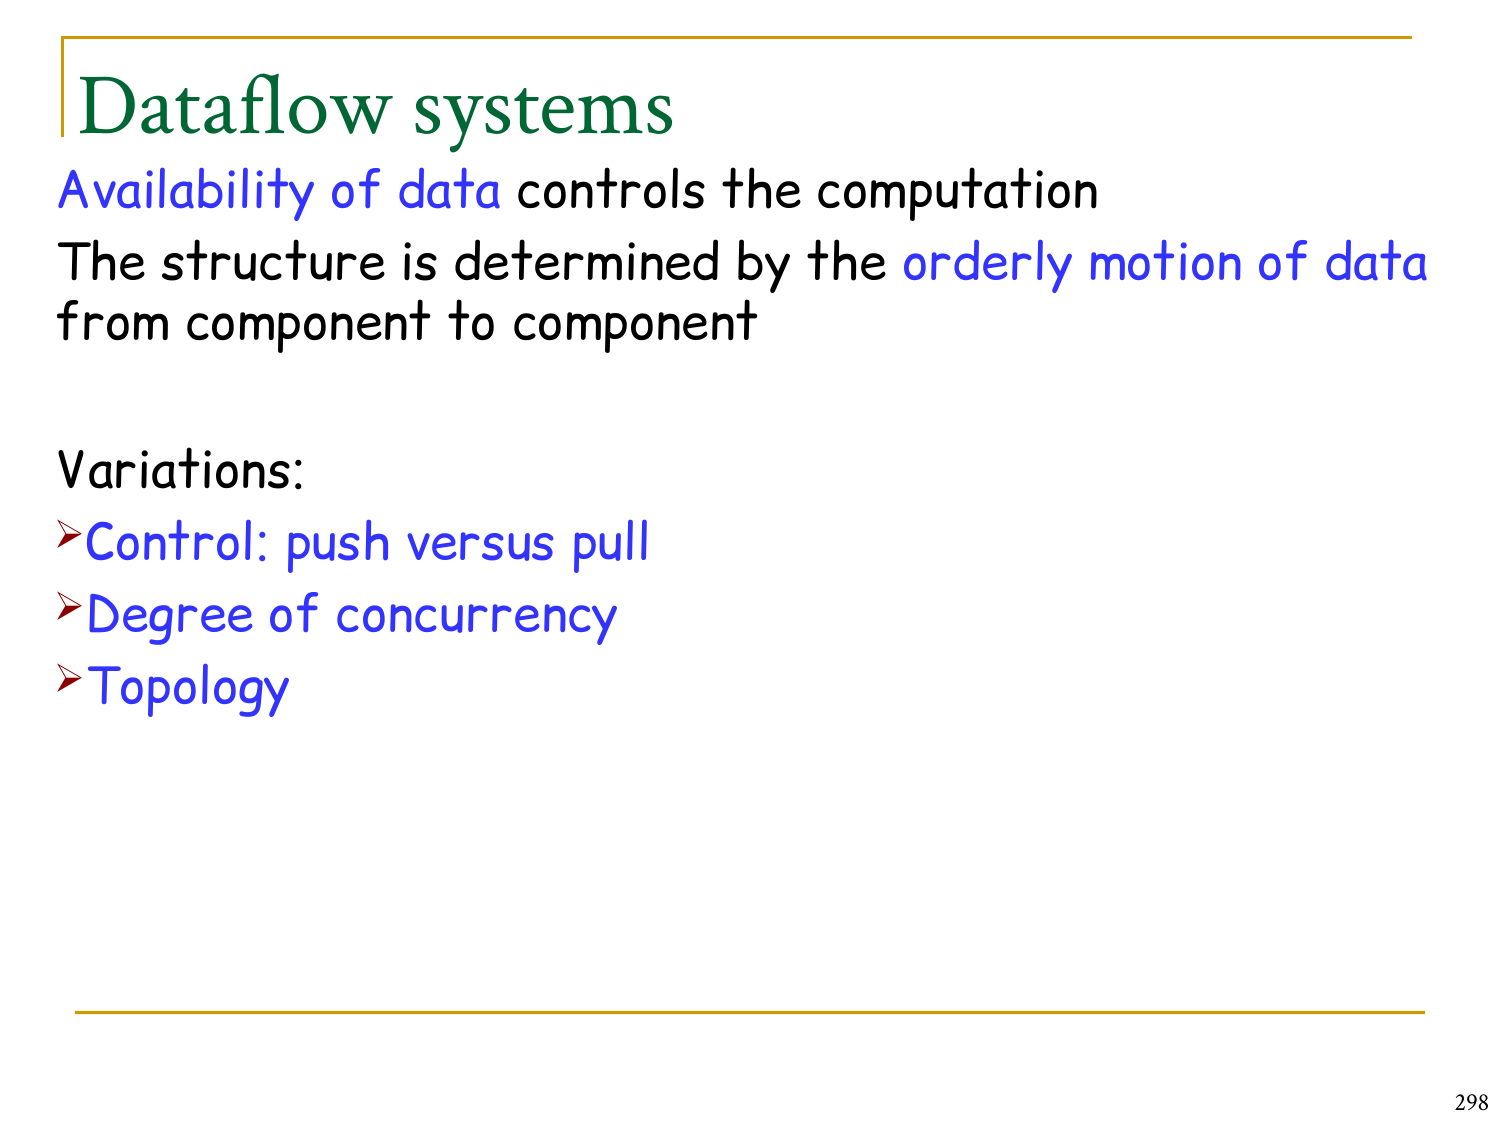

# Dataflow systems
Availability of data controls the computation
The structure is determined by the orderly motion of data from component to component

Variations:
Control: push versus pull
Degree of concurrency
Topology
298